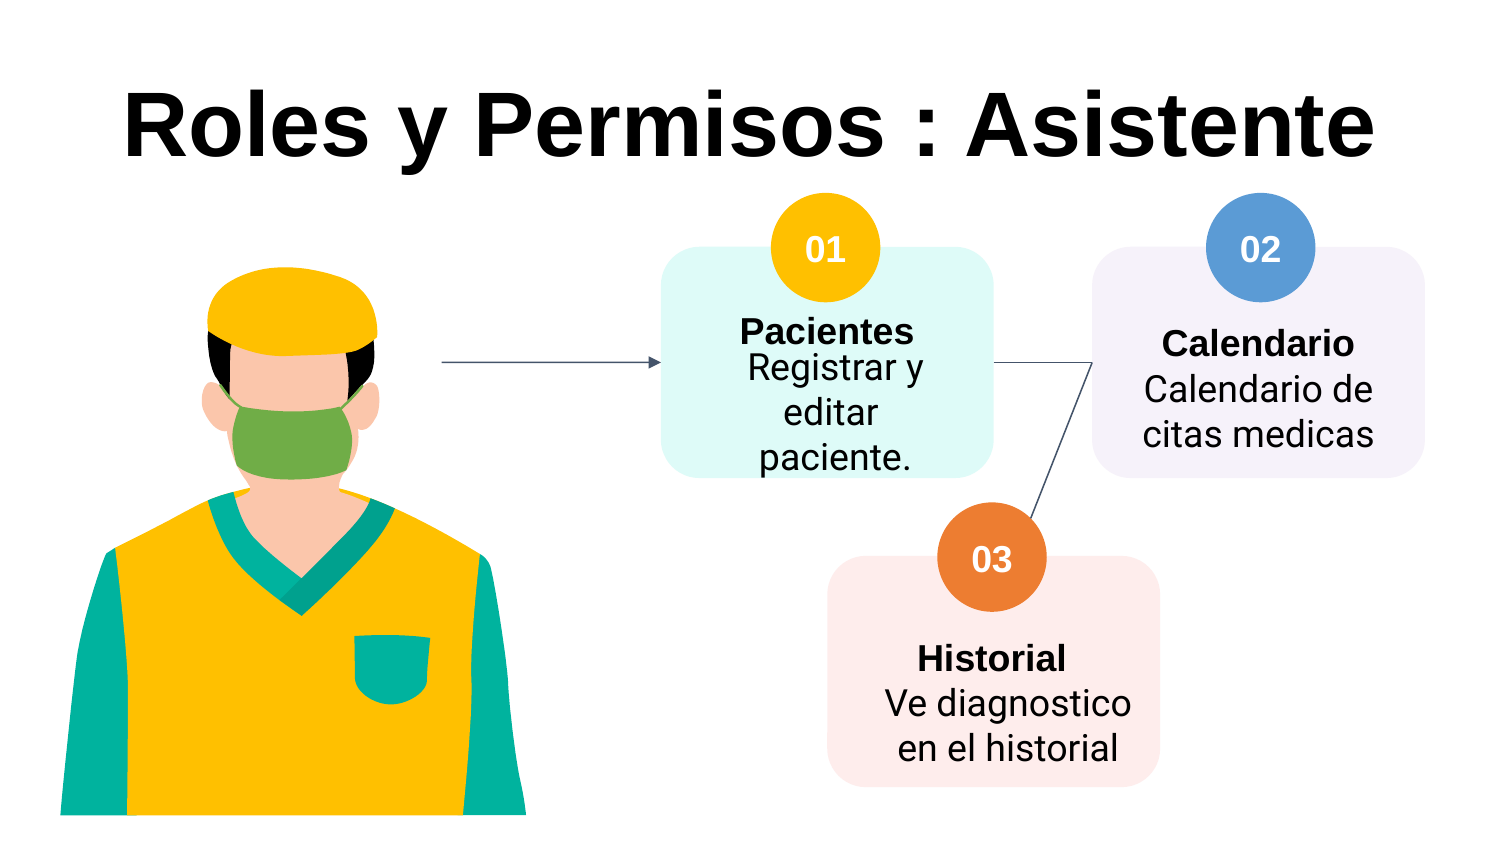

# Roles y Permisos : Asistente
01
Pacientes
Registrar y editar  paciente.
02
Calendario
Calendario de citas medicas

03
Historial
Ve diagnostico en el historial